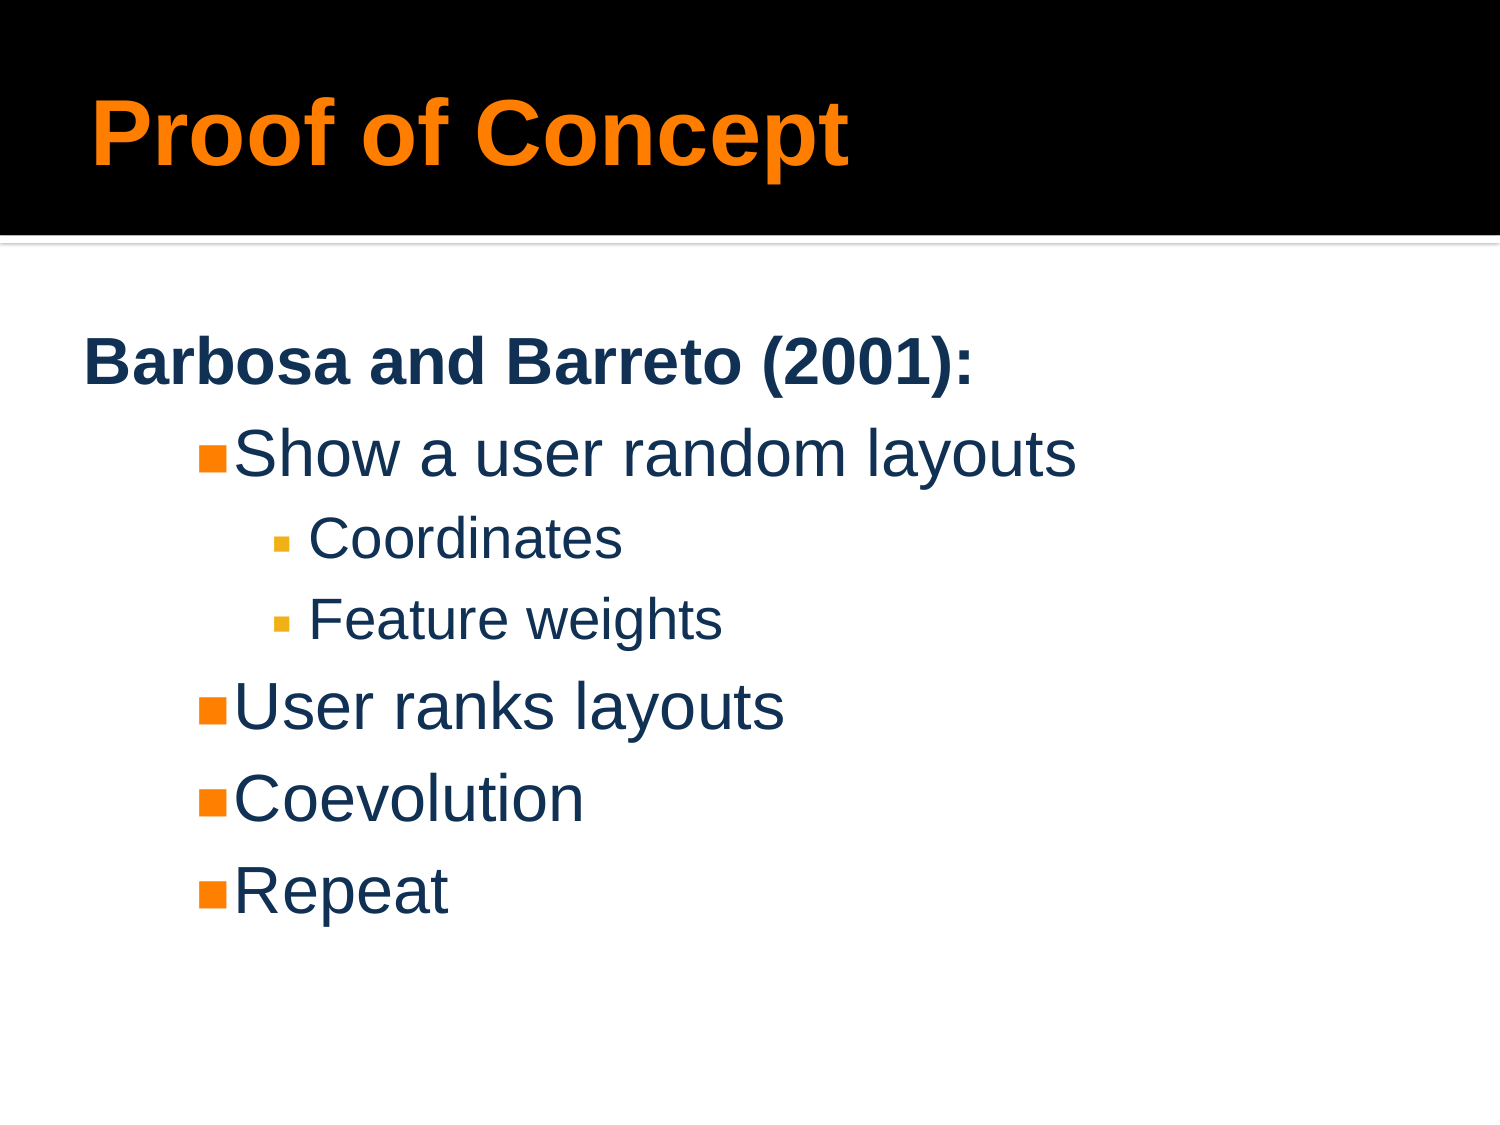

# Proof of Concept
Barbosa and Barreto (2001):
Show a user random layouts
Coordinates
Feature weights
User ranks layouts
Coevolution
Repeat